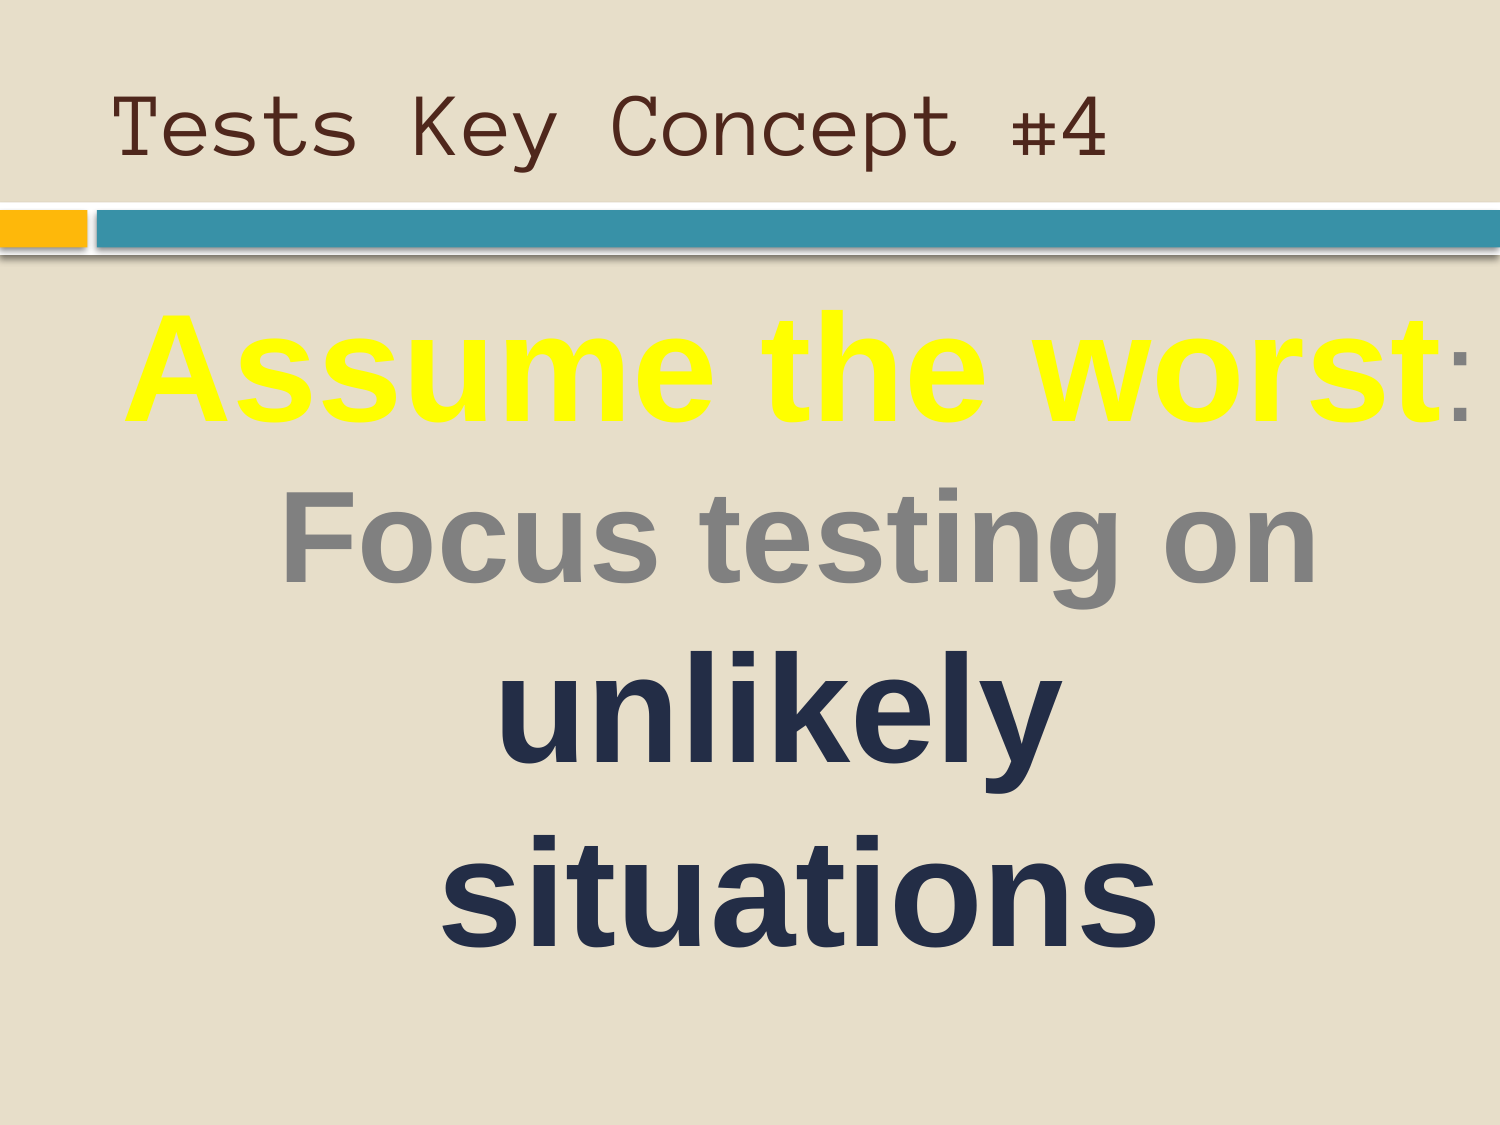

# Tests Key Concept #4
Assume the worst:
Focus testing on
unlikely
situations